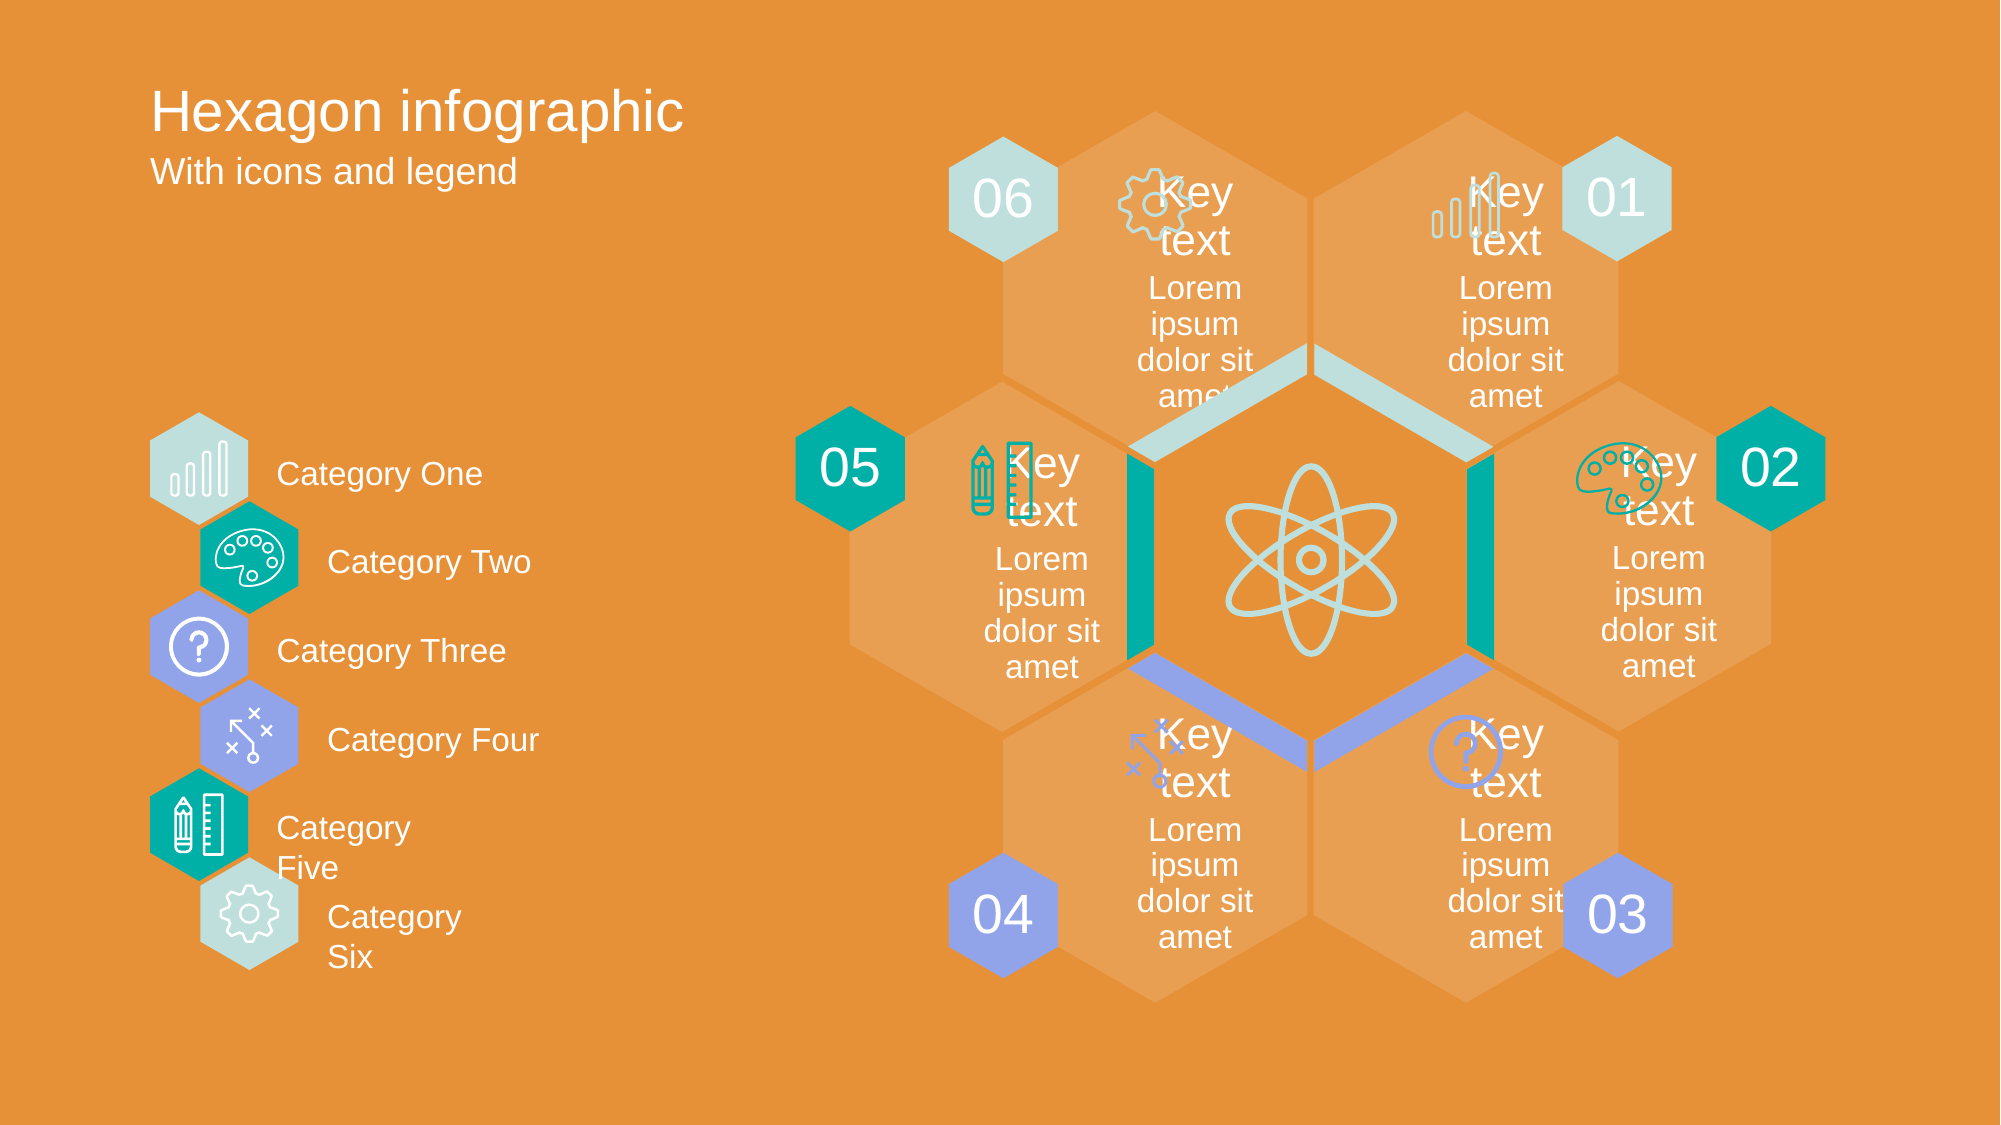

# Hexagon infographic

With icons and legend
01
06

Key text
Lorem ipsum dolor sit amet
Key text
Lorem ipsum dolor sit amet

05
02

Key text
Lorem ipsum dolor sit amet
Key text
Lorem ipsum dolor sit amet

Category One

Category Two

Category Three

Category Four
Key text
Lorem ipsum dolor sit amet
Key text
Lorem ipsum dolor sit amet

Category Five

04
03

Category Six